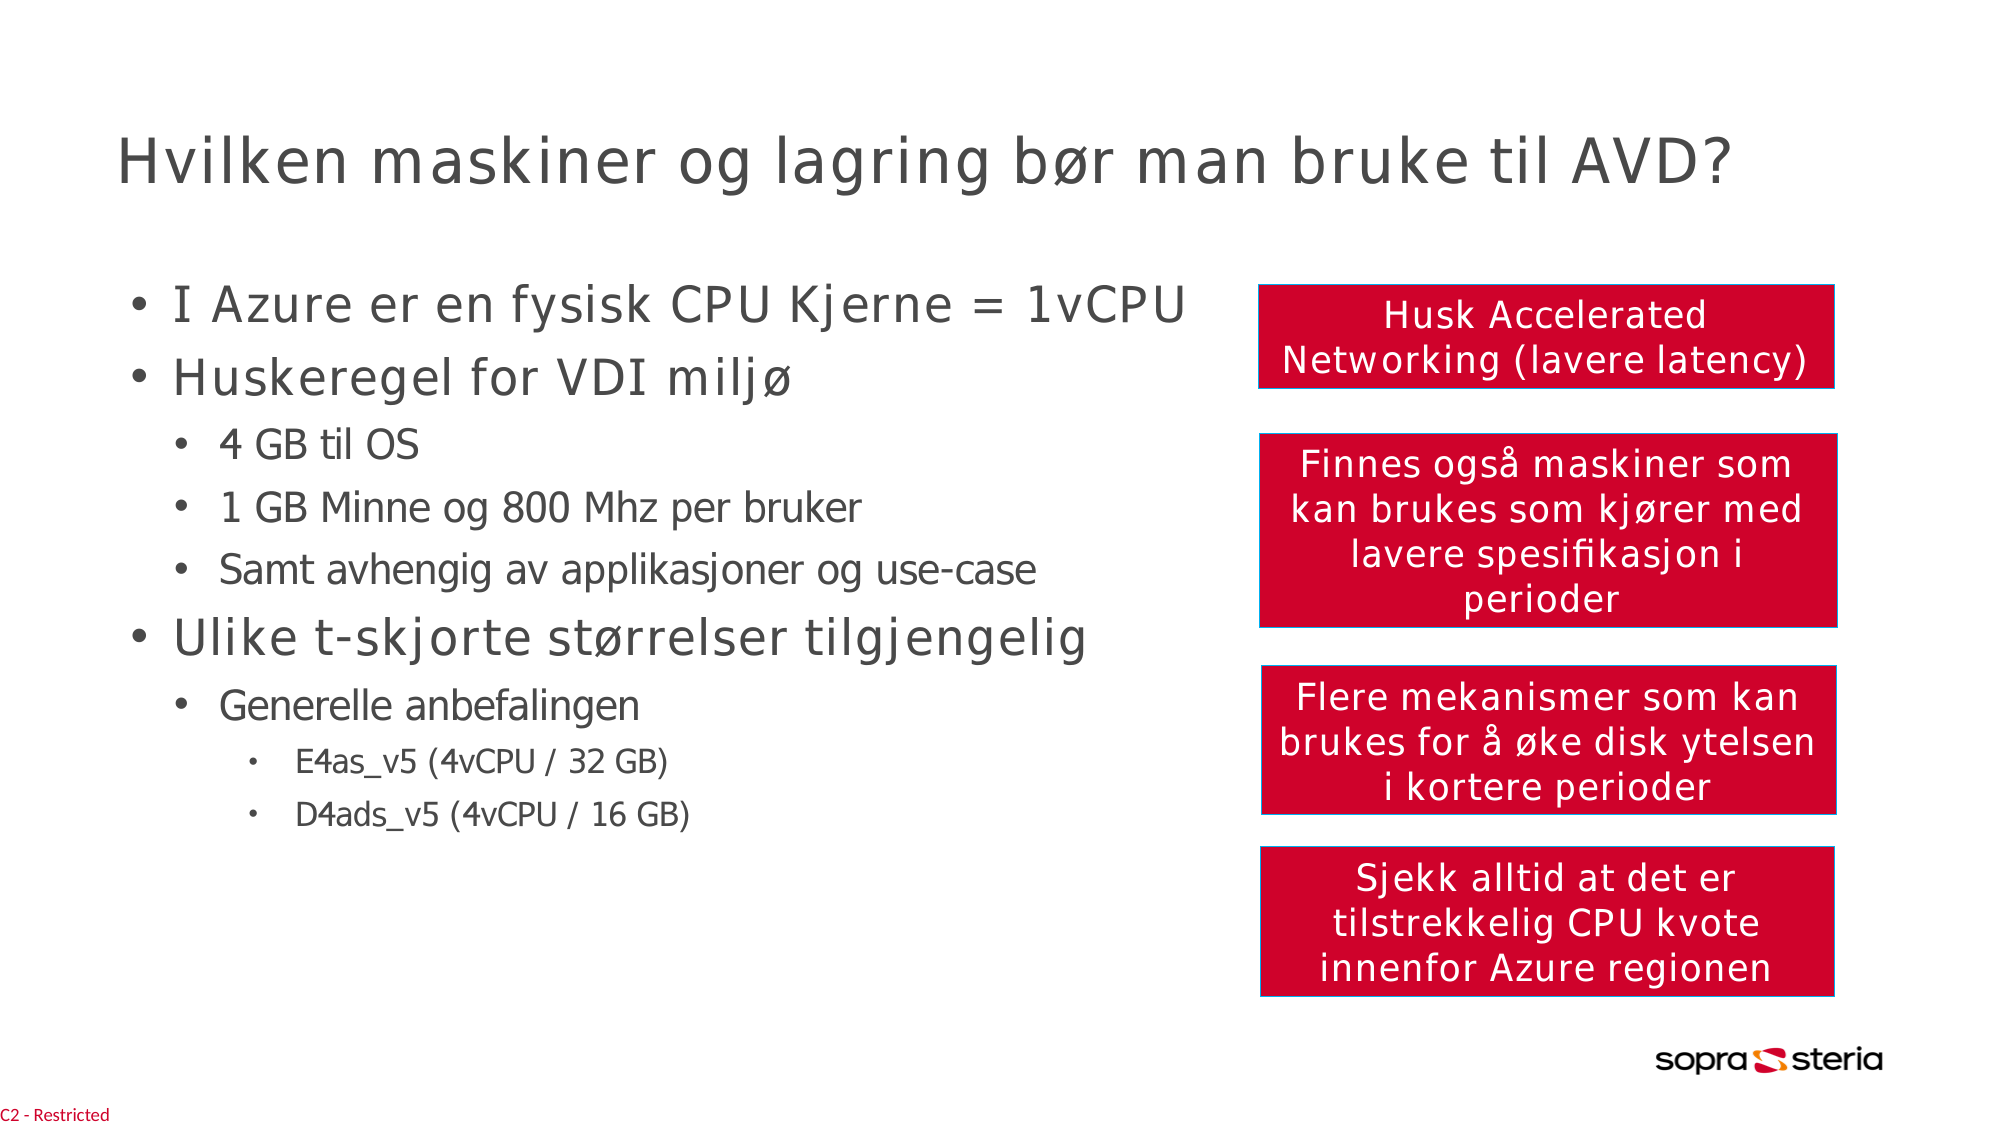

# Hvilken maskiner og lagring bør man bruke til AVD?
I Azure er en fysisk CPU Kjerne = 1vCPU
Huskeregel for VDI miljø
4 GB til OS
1 GB Minne og 800 Mhz per bruker
Samt avhengig av applikasjoner og use-case
Ulike t-skjorte størrelser tilgjengelig
Generelle anbefalingen
E4as_v5 (4vCPU / 32 GB)
D4ads_v5 (4vCPU / 16 GB)

Husk Accelerated Networking (lavere latency)
Finnes også maskiner som kan brukes som kjører med lavere spesifikasjon i perioder
Flere mekanismer som kan brukes for å øke disk ytelsen i kortere perioder
Sjekk alltid at det er tilstrekkelig CPU kvote innenfor Azure regionen